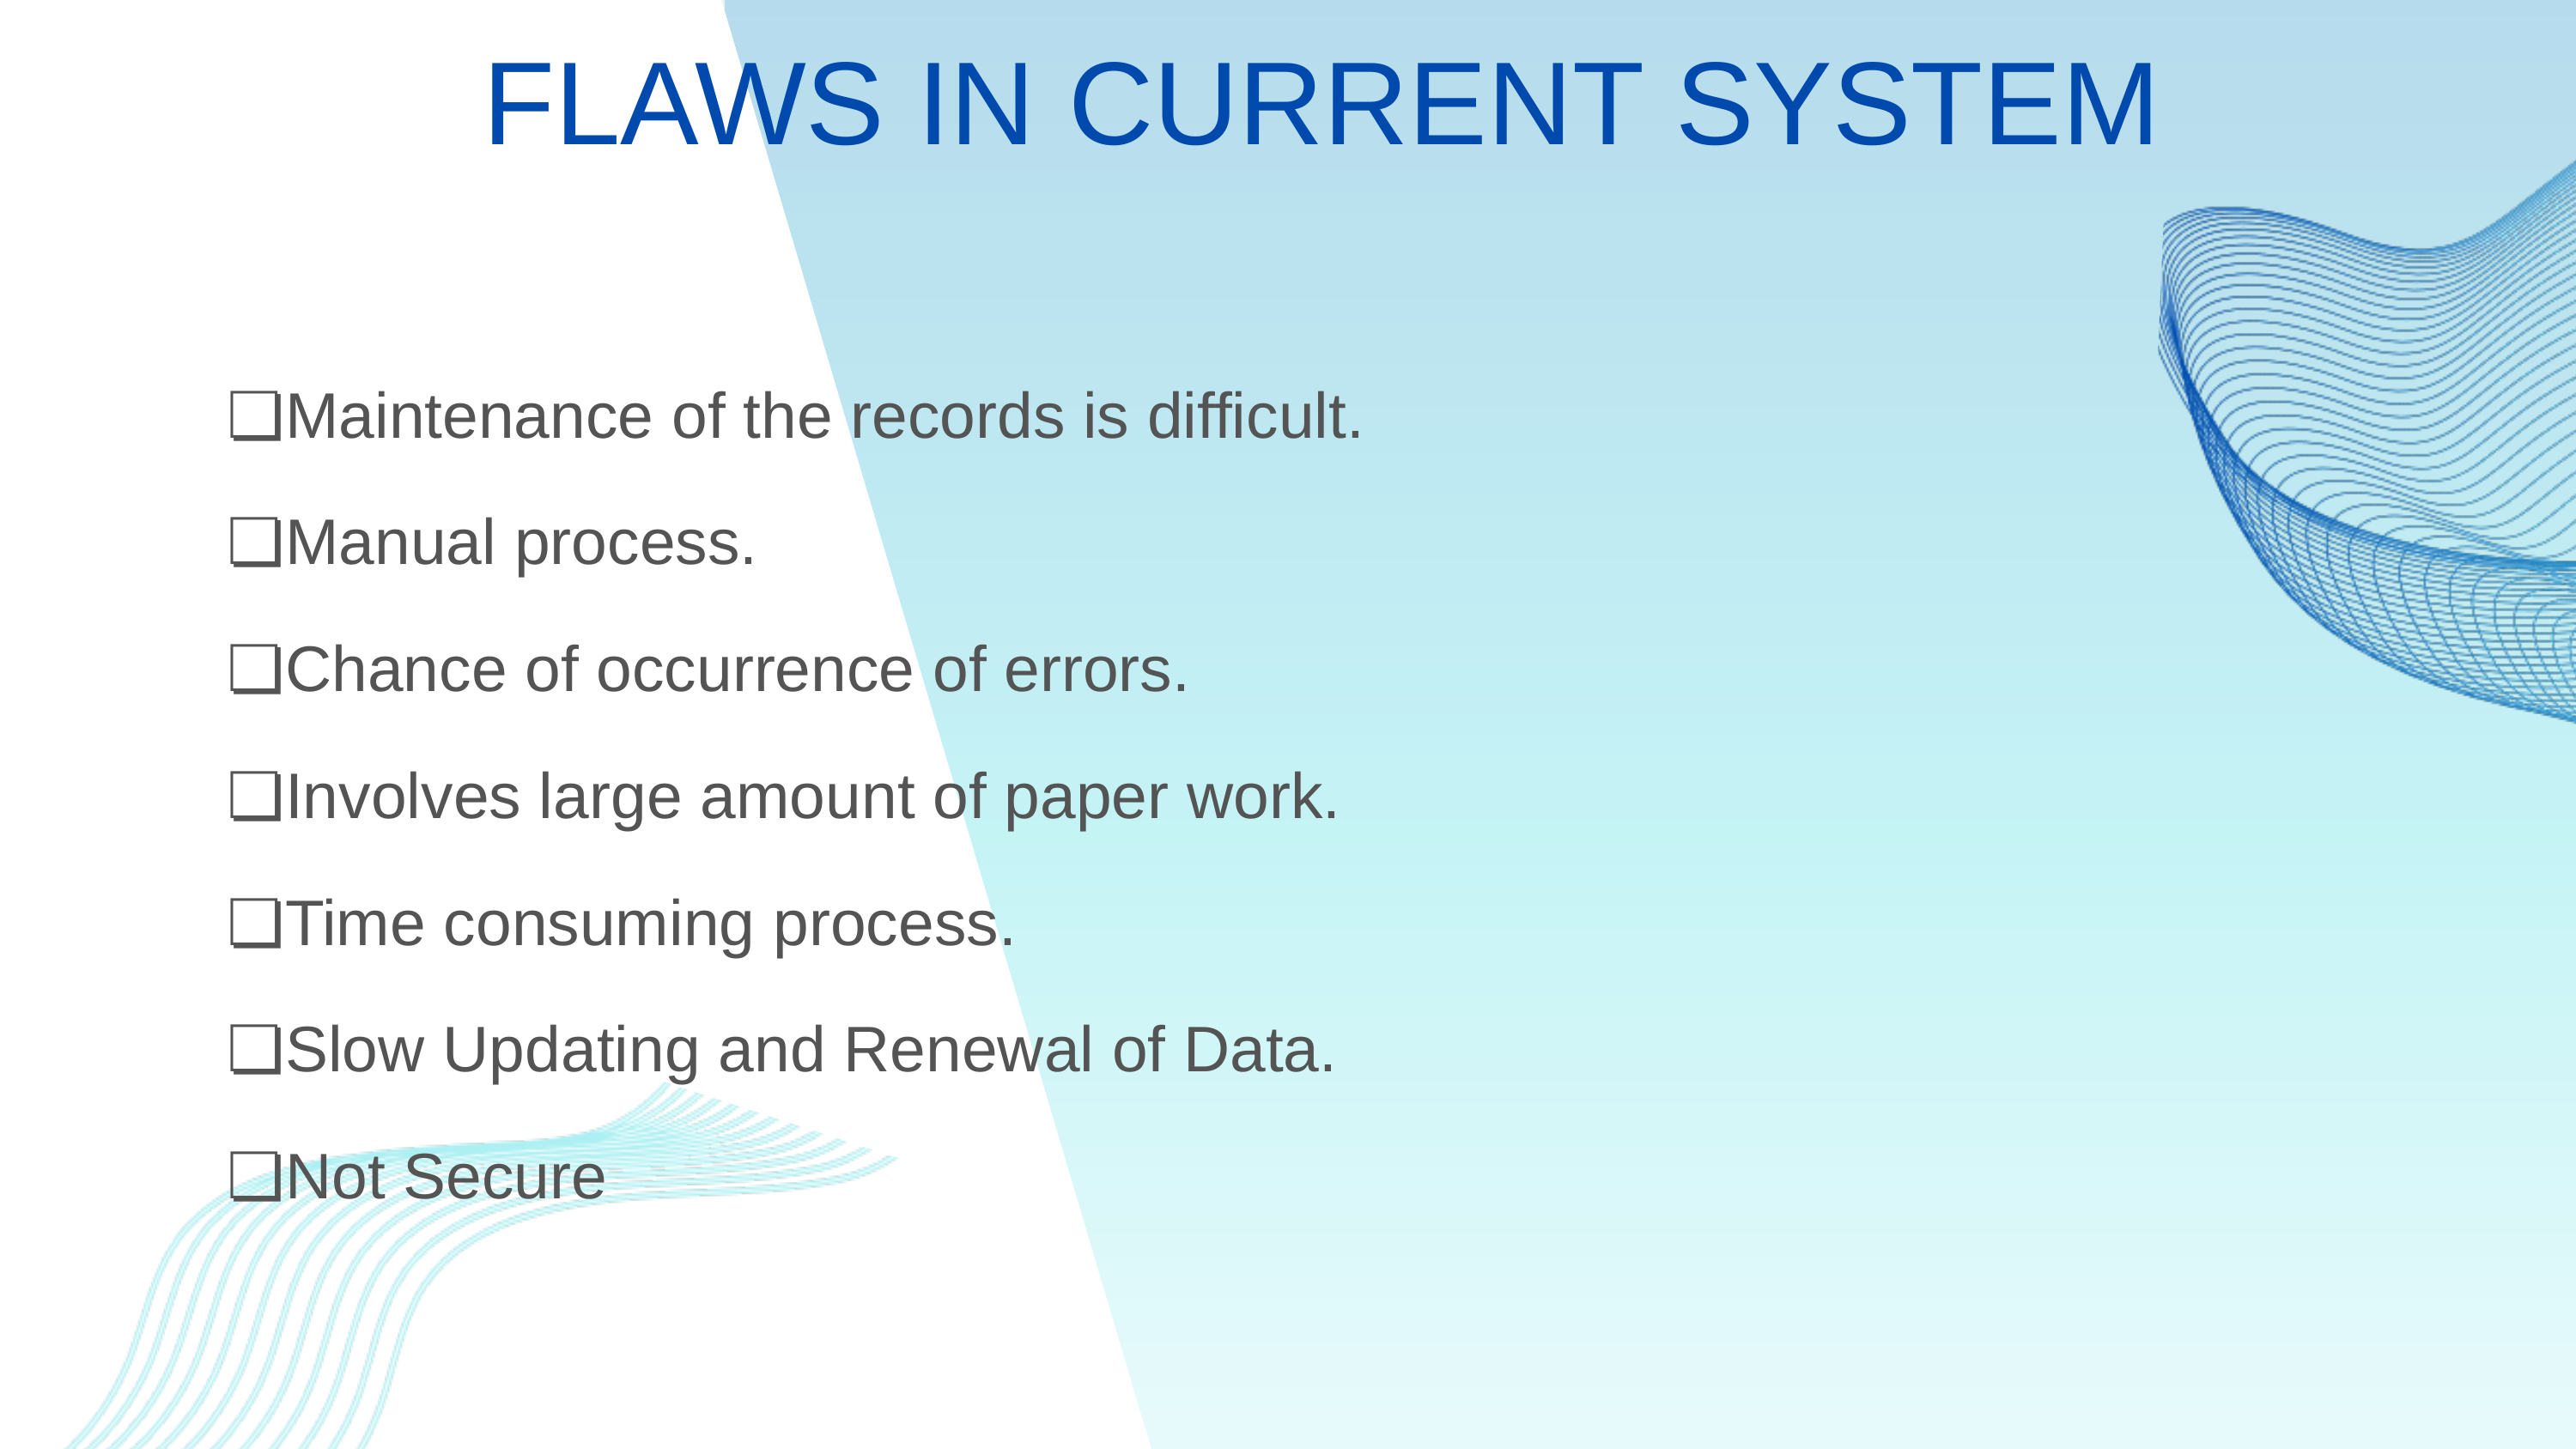

FLAWS IN CURRENT SYSTEM

❏Maintenance of the records is difficult.
❏Manual process.
❏Chance of occurrence of errors.
❏Involves large amount of paper work.
❏Time consuming process.
❏Slow Updating and Renewal of Data.
❏Not Secure